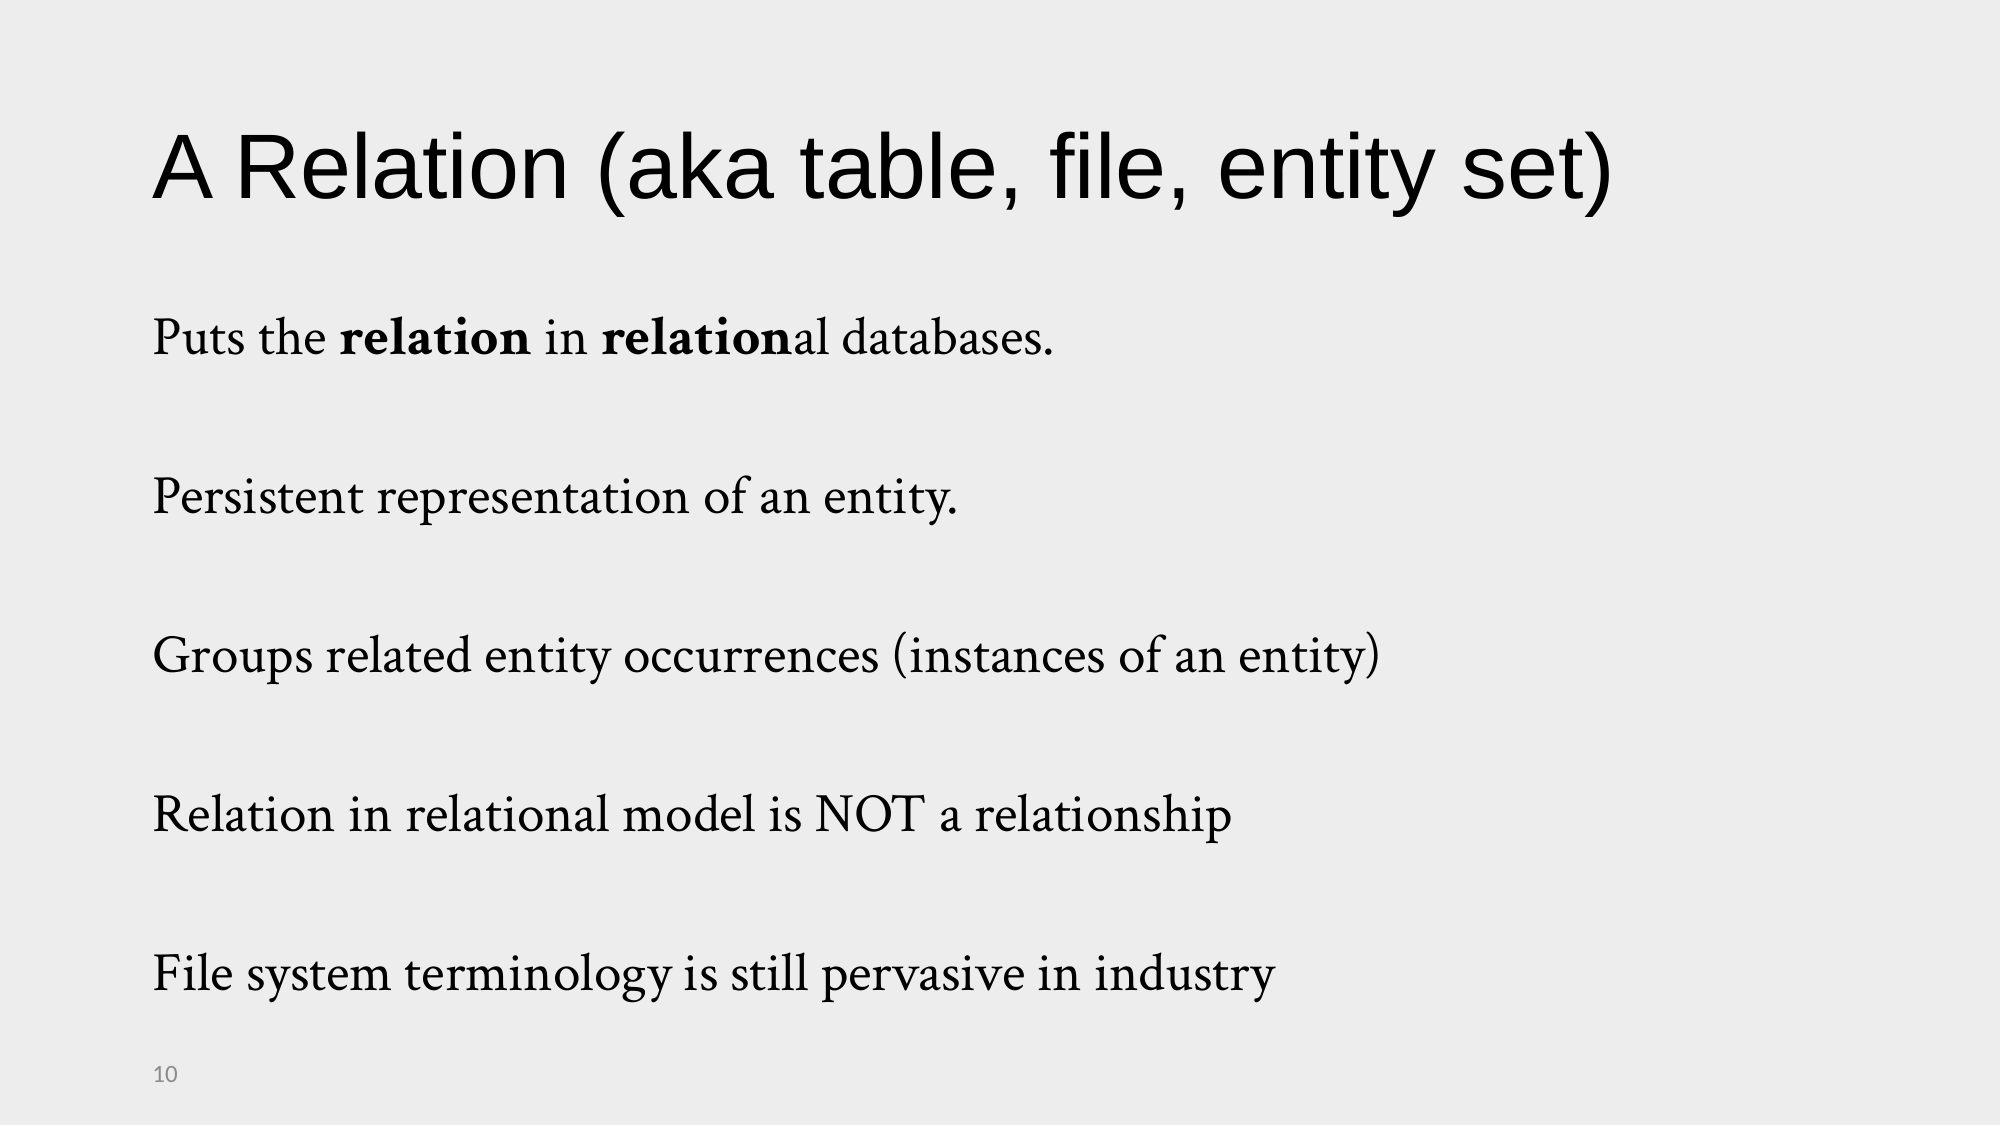

# A Relation (aka table, file, entity set)
Puts the relation in relational databases.

Persistent representation of an entity.

Groups related entity occurrences (instances of an entity)

Relation in relational model is NOT a relationship

File system terminology is still pervasive in industry
10